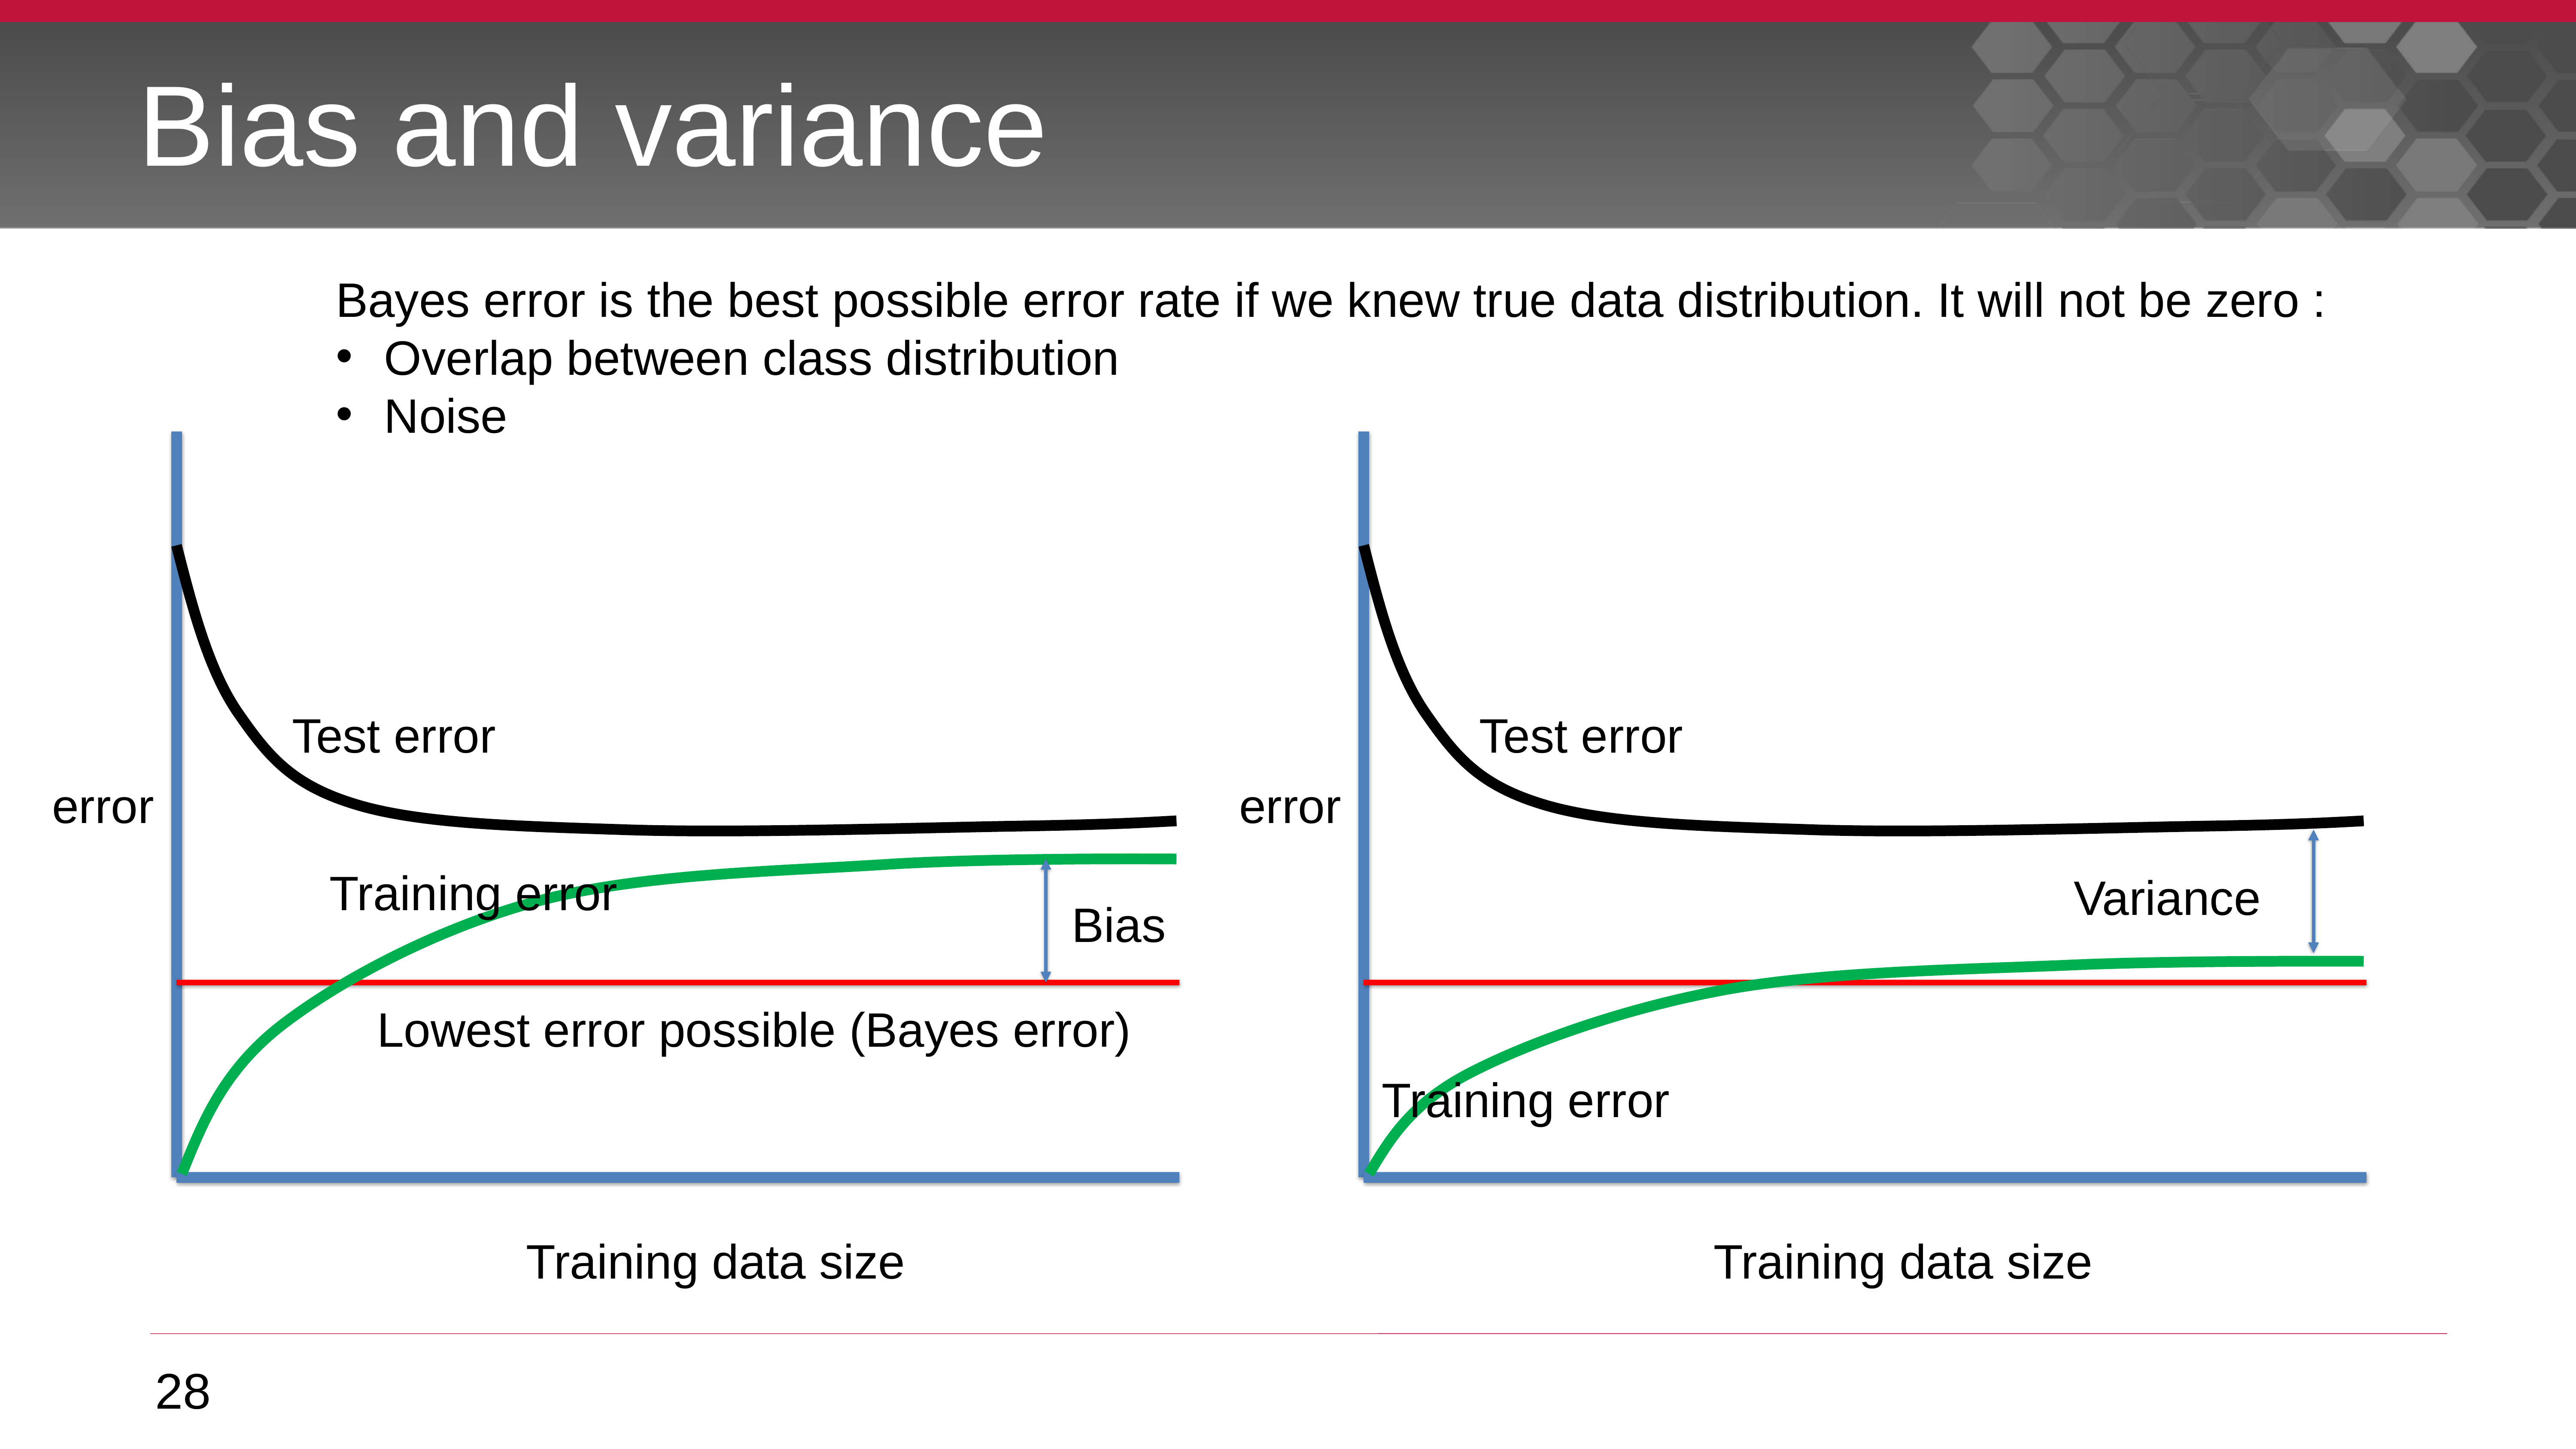

# Bias and variance
Bayes error is the best possible error rate if we knew true data distribution. It will not be zero :
Overlap between class distribution
Noise

Test error
Test error
error
error

Training error
Variance
Bias

Lowest error possible (Bayes error)
Training error
Training data size
Training data size
28